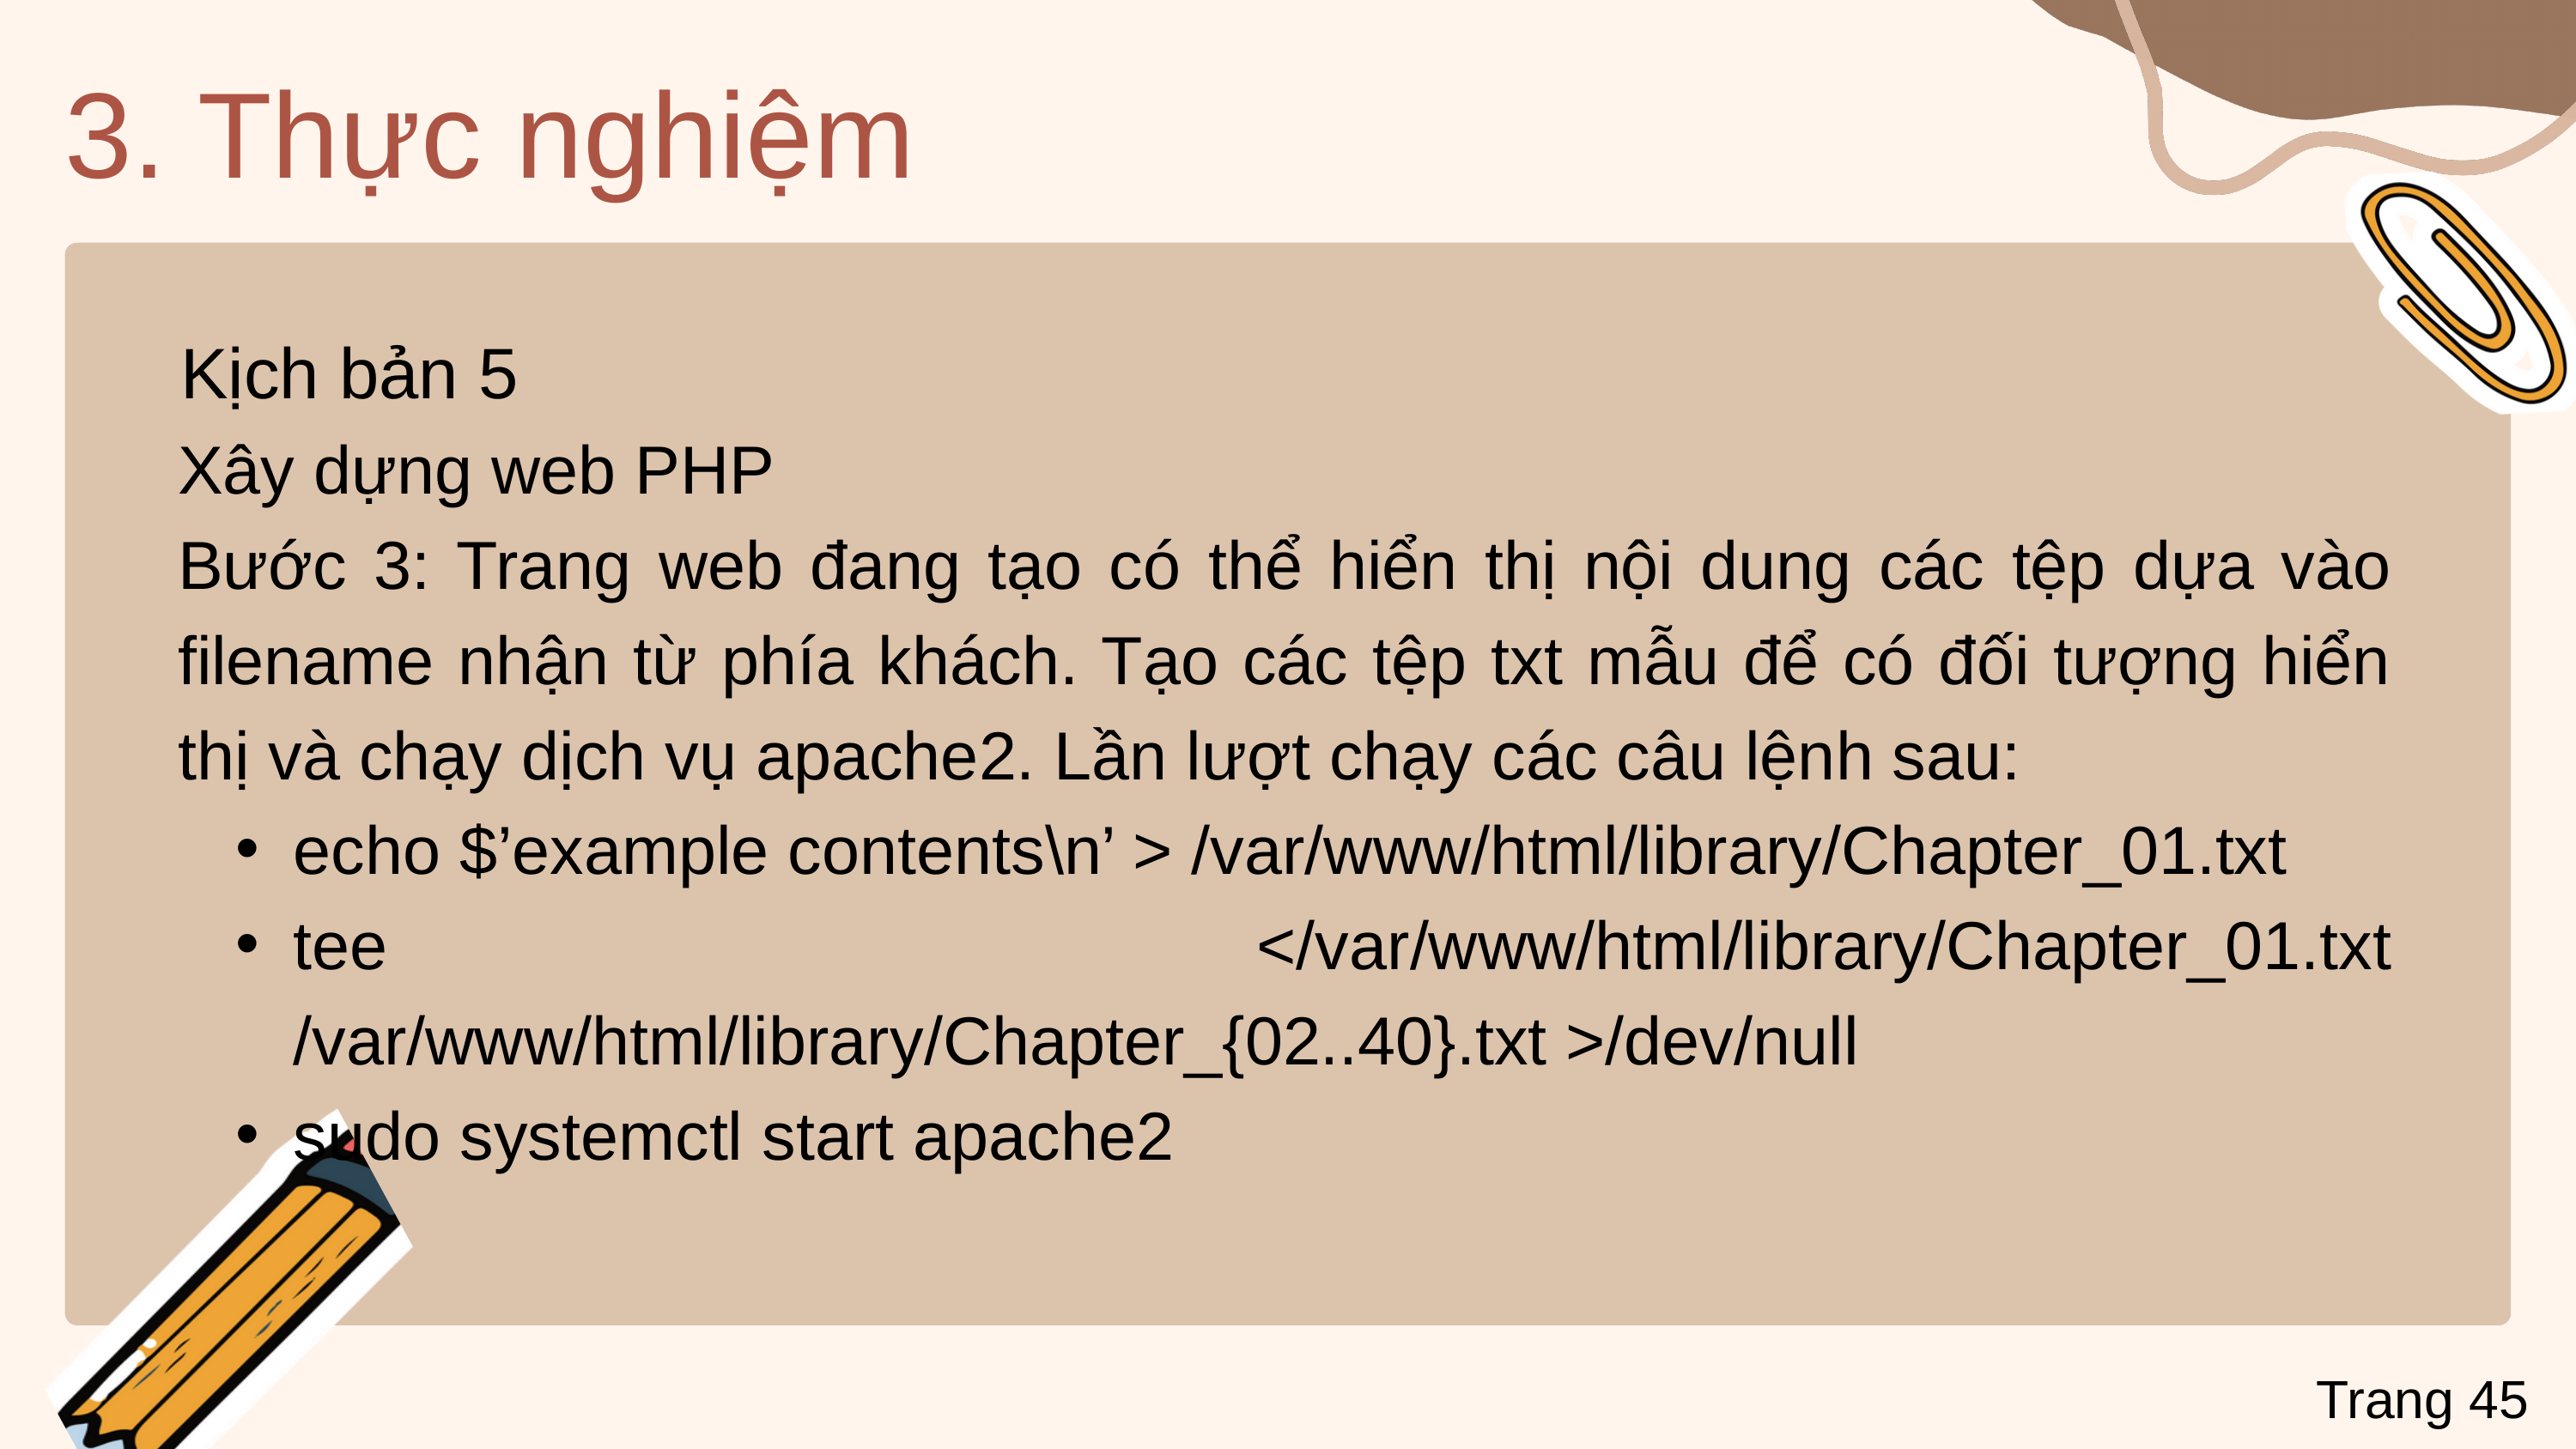

3. Thực nghiệm

Kịch bản 5
Xây dựng web PHP
Bước 3: Trang web đang tạo có thể hiển thị nội dung các tệp dựa vào filename nhận từ phía khách. Tạo các tệp txt mẫu để có đối tượng hiển thị và chạy dịch vụ apache2. Lần lượt chạy các câu lệnh sau:
echo $’example contents\n’ > /var/www/html/library/Chapter_01.txt
tee </var/www/html/library/Chapter_01.txt /var/www/html/library/Chapter_{02..40}.txt >/dev/null
sudo systemctl start apache2

Trang 45